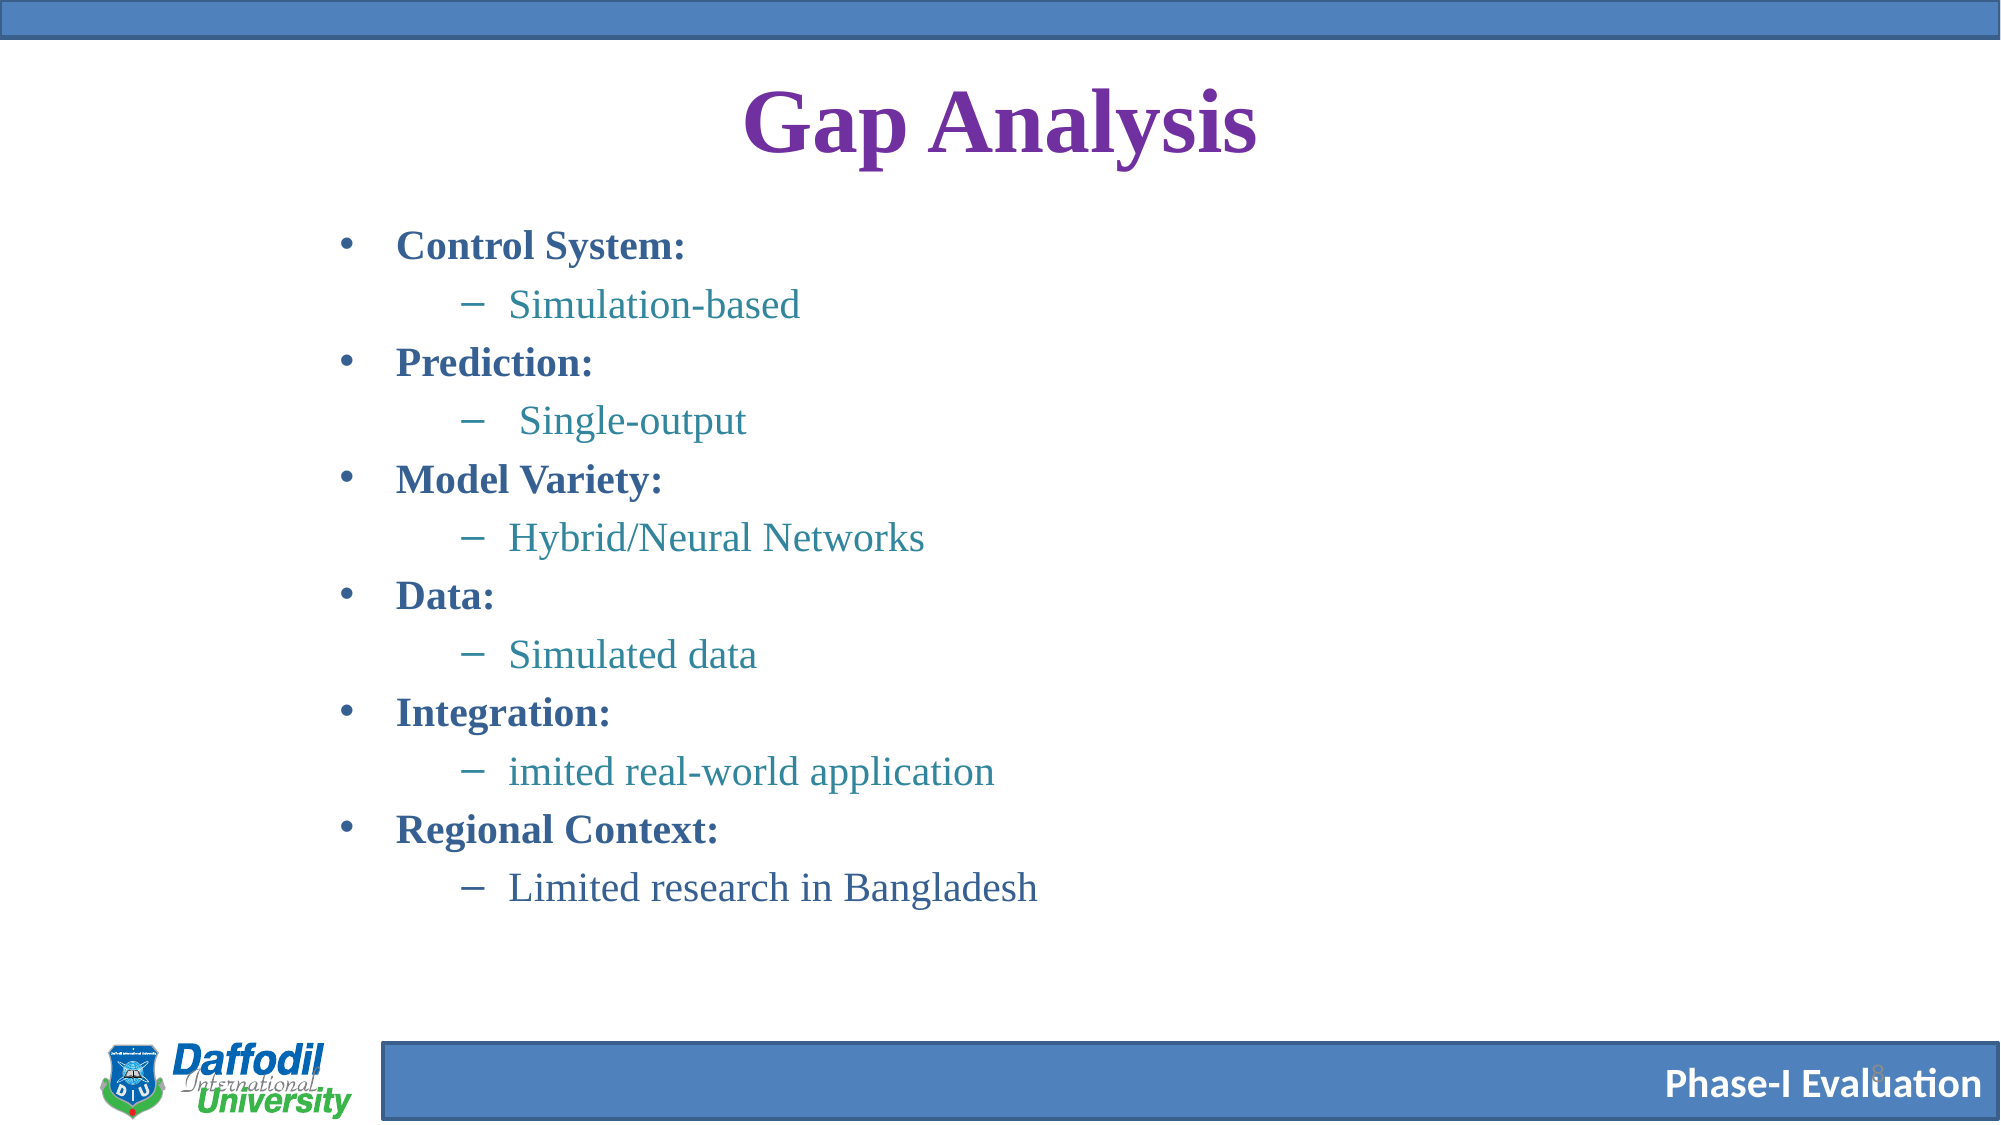

# Gap Analysis

Control System:
Simulation-based
Prediction:
 Single-output
Model Variety:
Hybrid/Neural Networks
Data:
Simulated data
Integration:
imited real-world application
Regional Context:
Limited research in Bangladesh

8